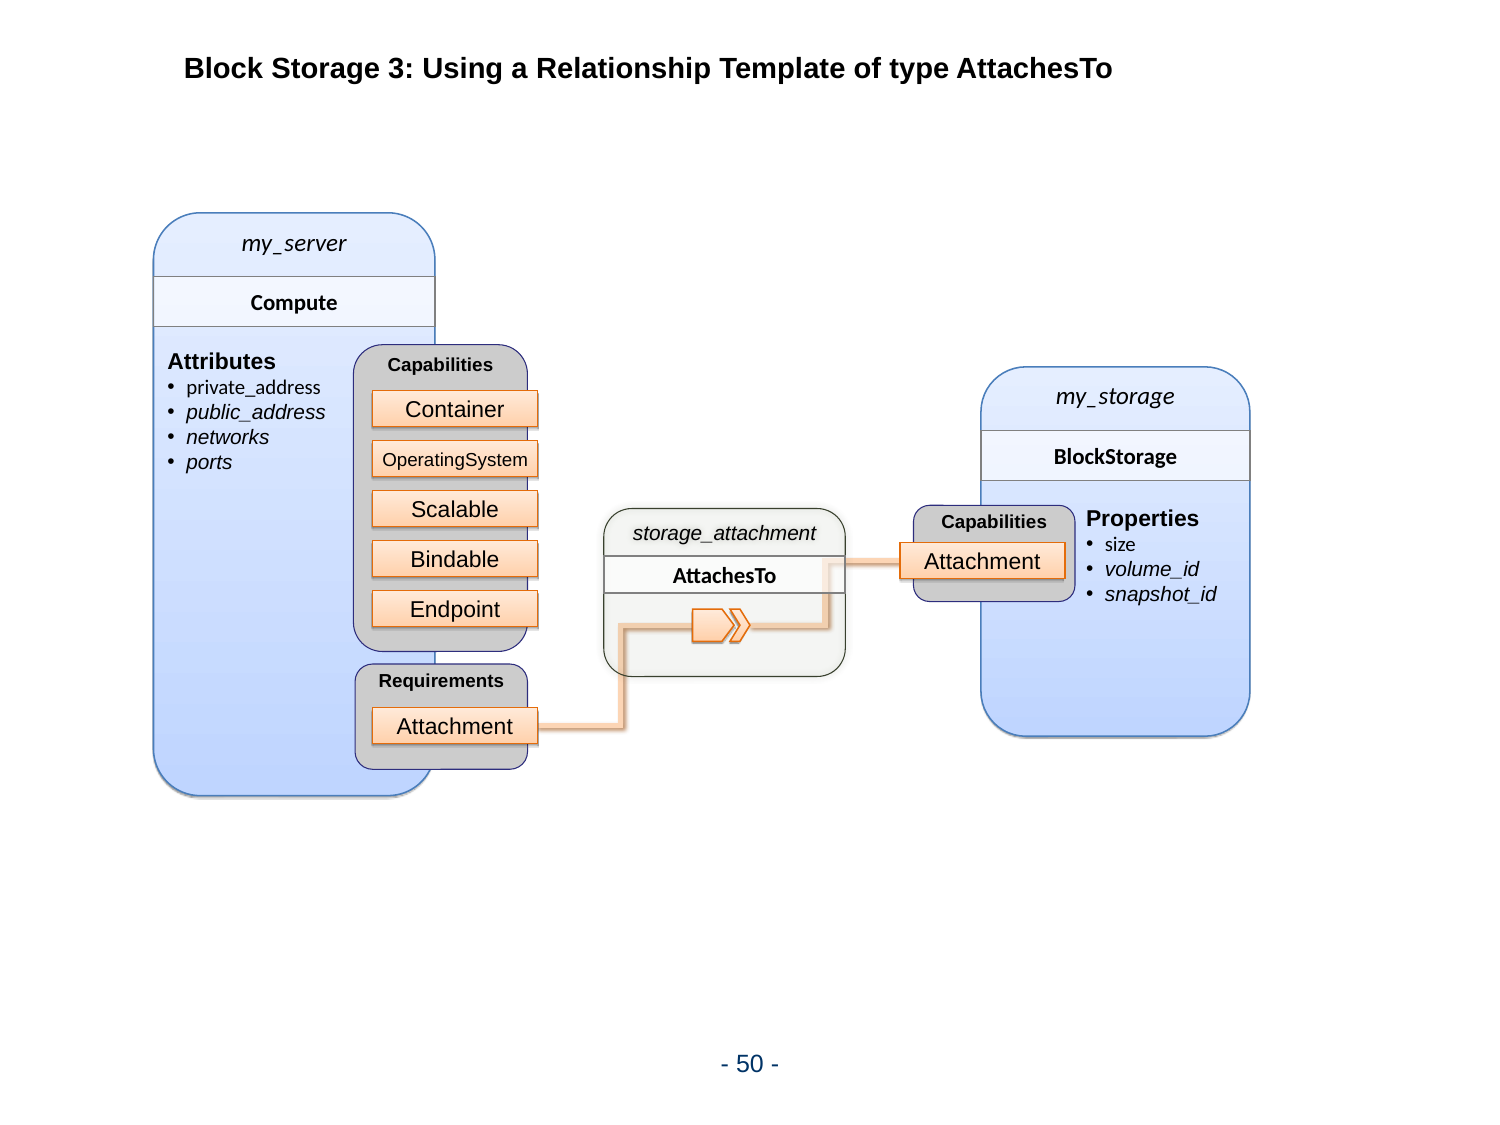

Block Storage 3: Using a Relationship Template of type AttachesTo
my_server
Compute
Attributes
private_address
public_address
networks
ports
Capabilities
Container
Scalable
Bindable
Endpoint
Requirements
Attachment
my_storage
BlockStorage
Properties
size
volume_id
snapshot_id
Capabilities
Attachment
OperatingSystem
storage_attachment
AttachesTo

- 50 -